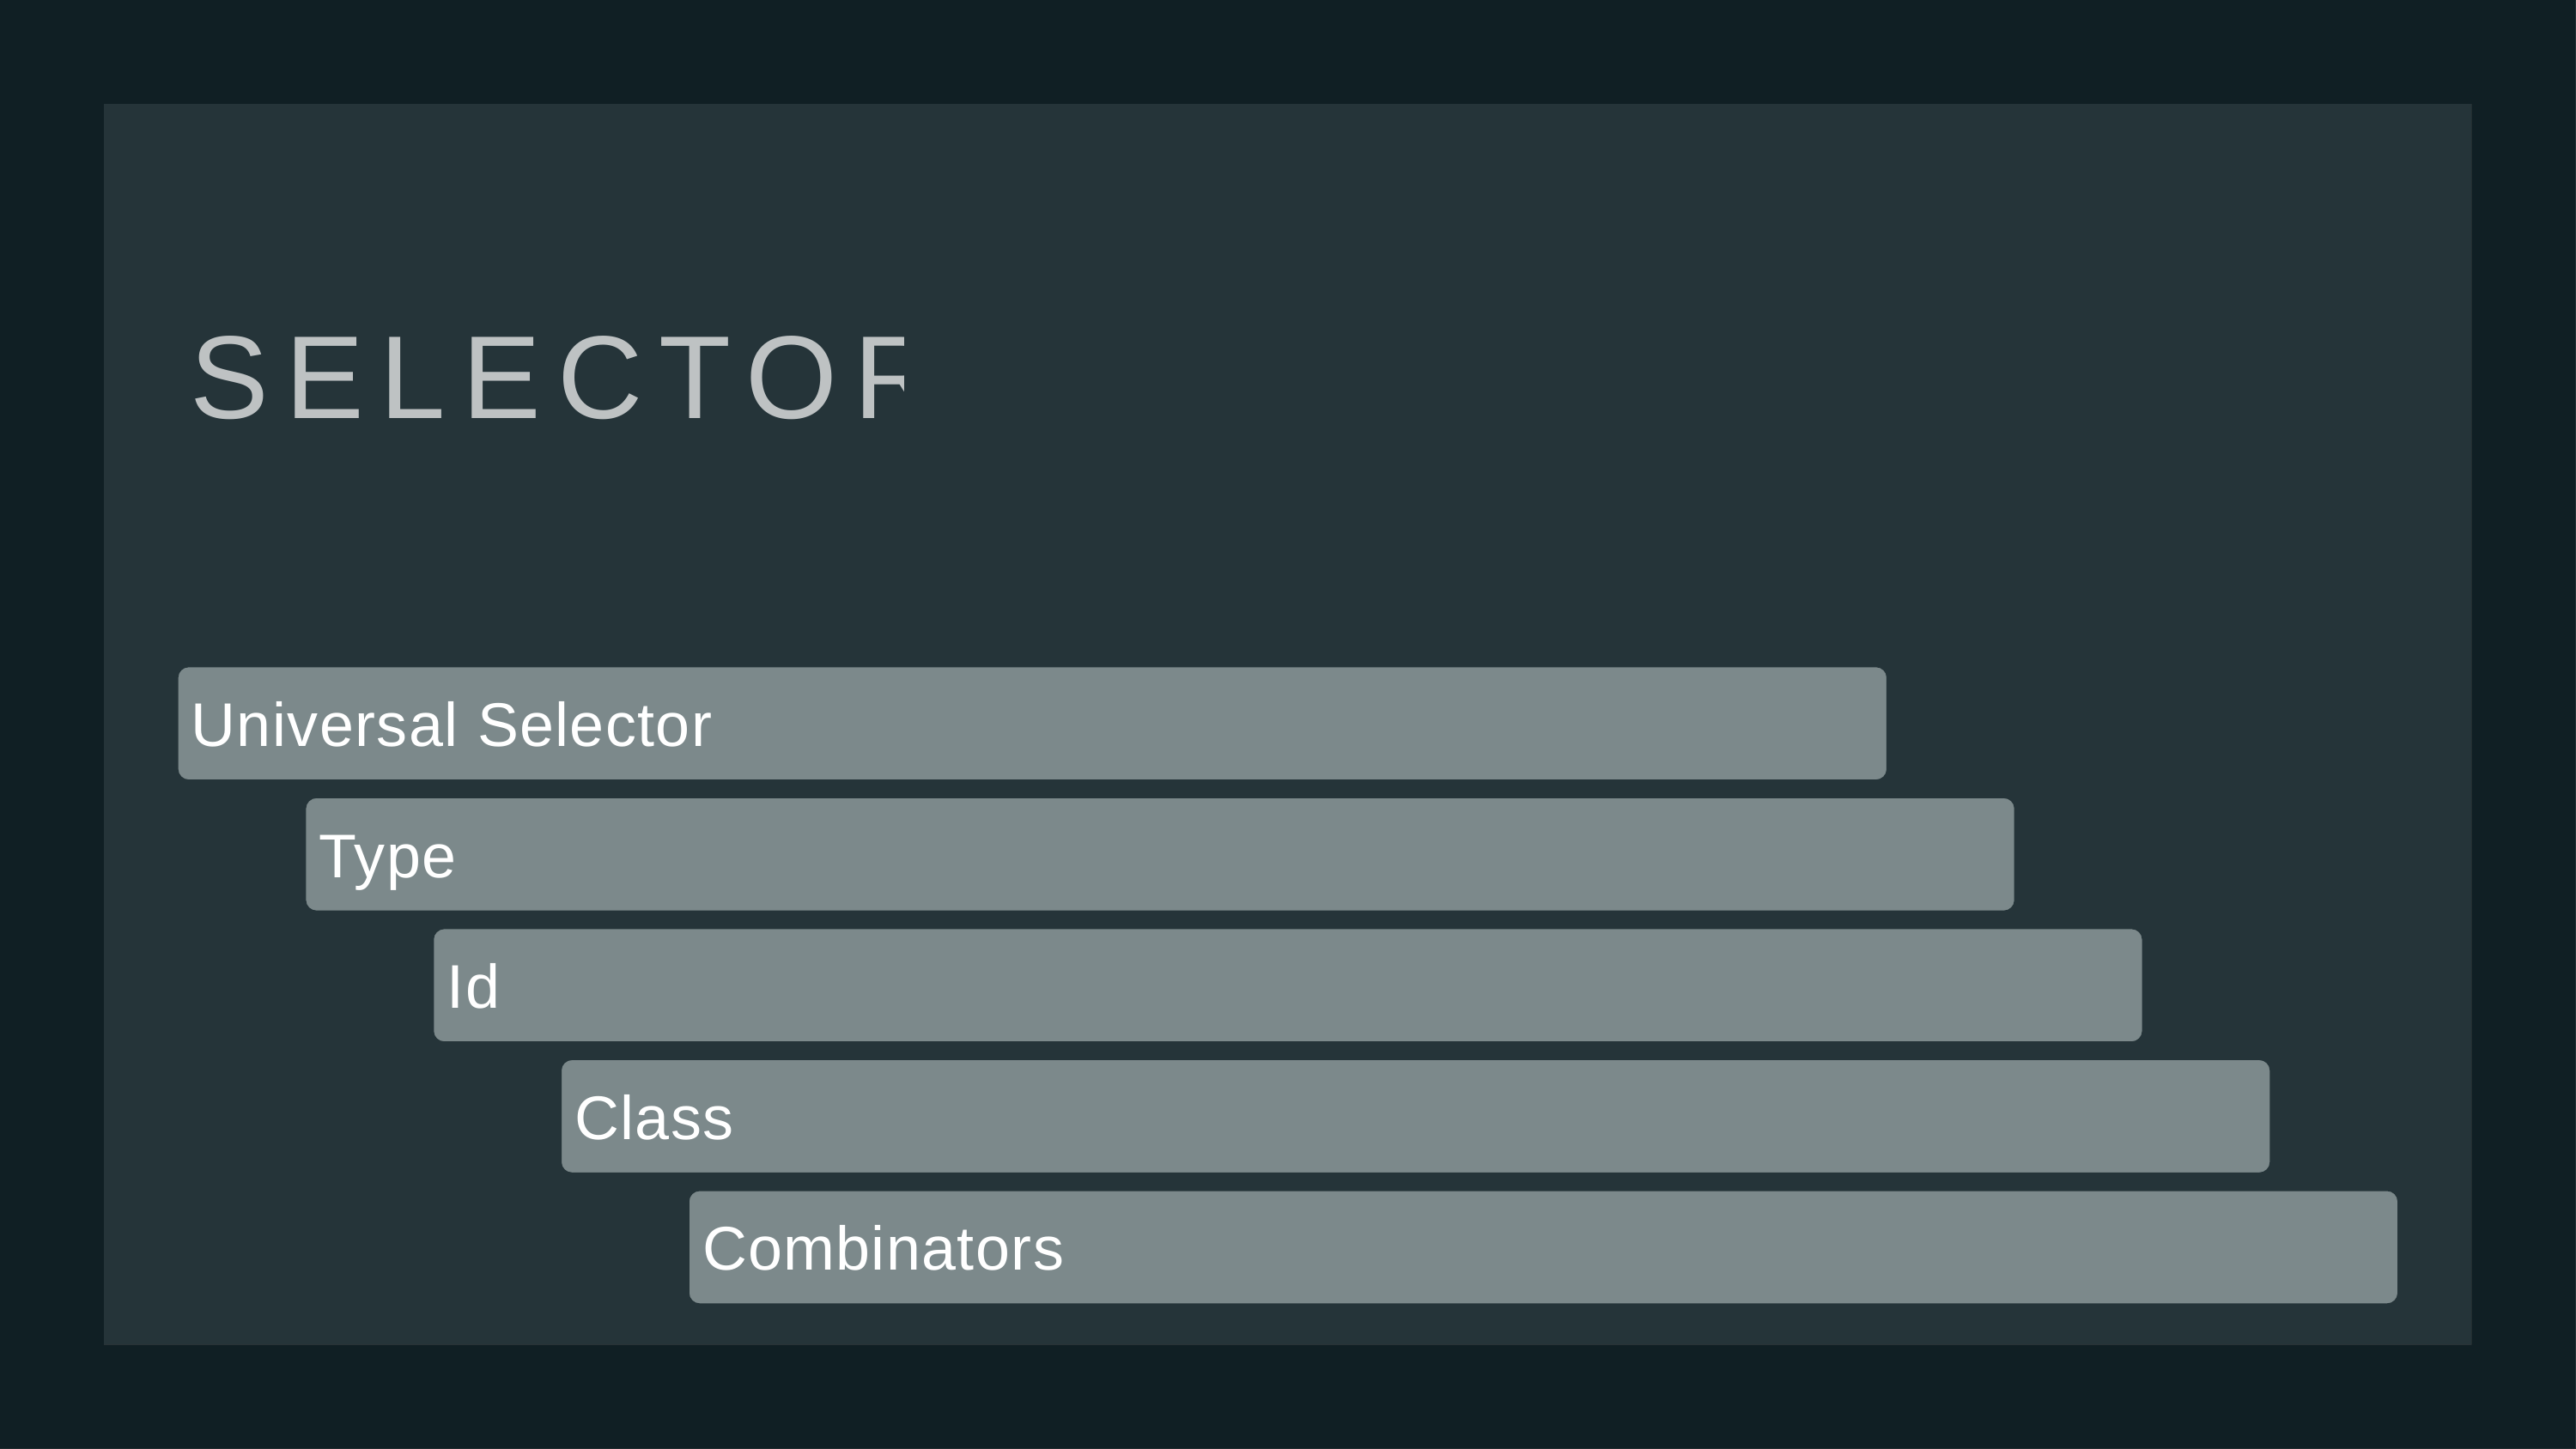

SELECTORS

Universal Selector

Type

Id

Class

Combinators